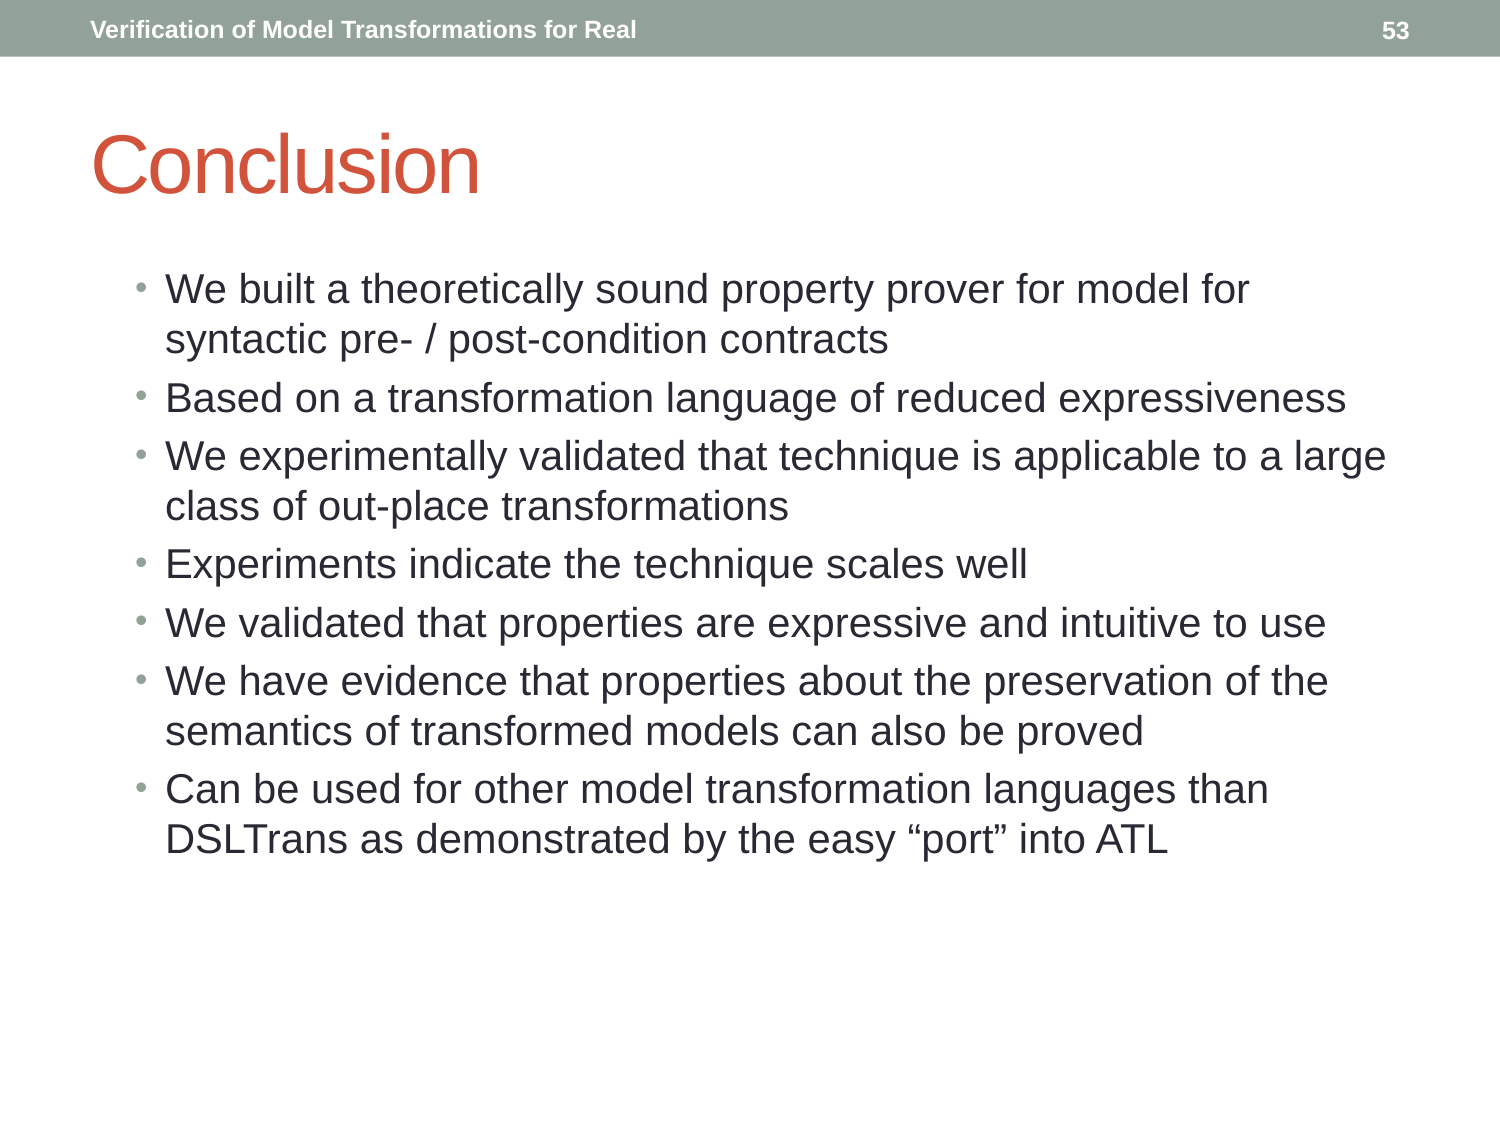

53
# Conclusion
We built a theoretically sound property prover for model for syntactic pre- / post-condition contracts
Based on a transformation language of reduced expressiveness
We experimentally validated that technique is applicable to a large class of out-place transformations
Experiments indicate the technique scales well
We validated that properties are expressive and intuitive to use
We have evidence that properties about the preservation of the semantics of transformed models can also be proved
Can be used for other model transformation languages than DSLTrans as demonstrated by the easy “port” into ATL